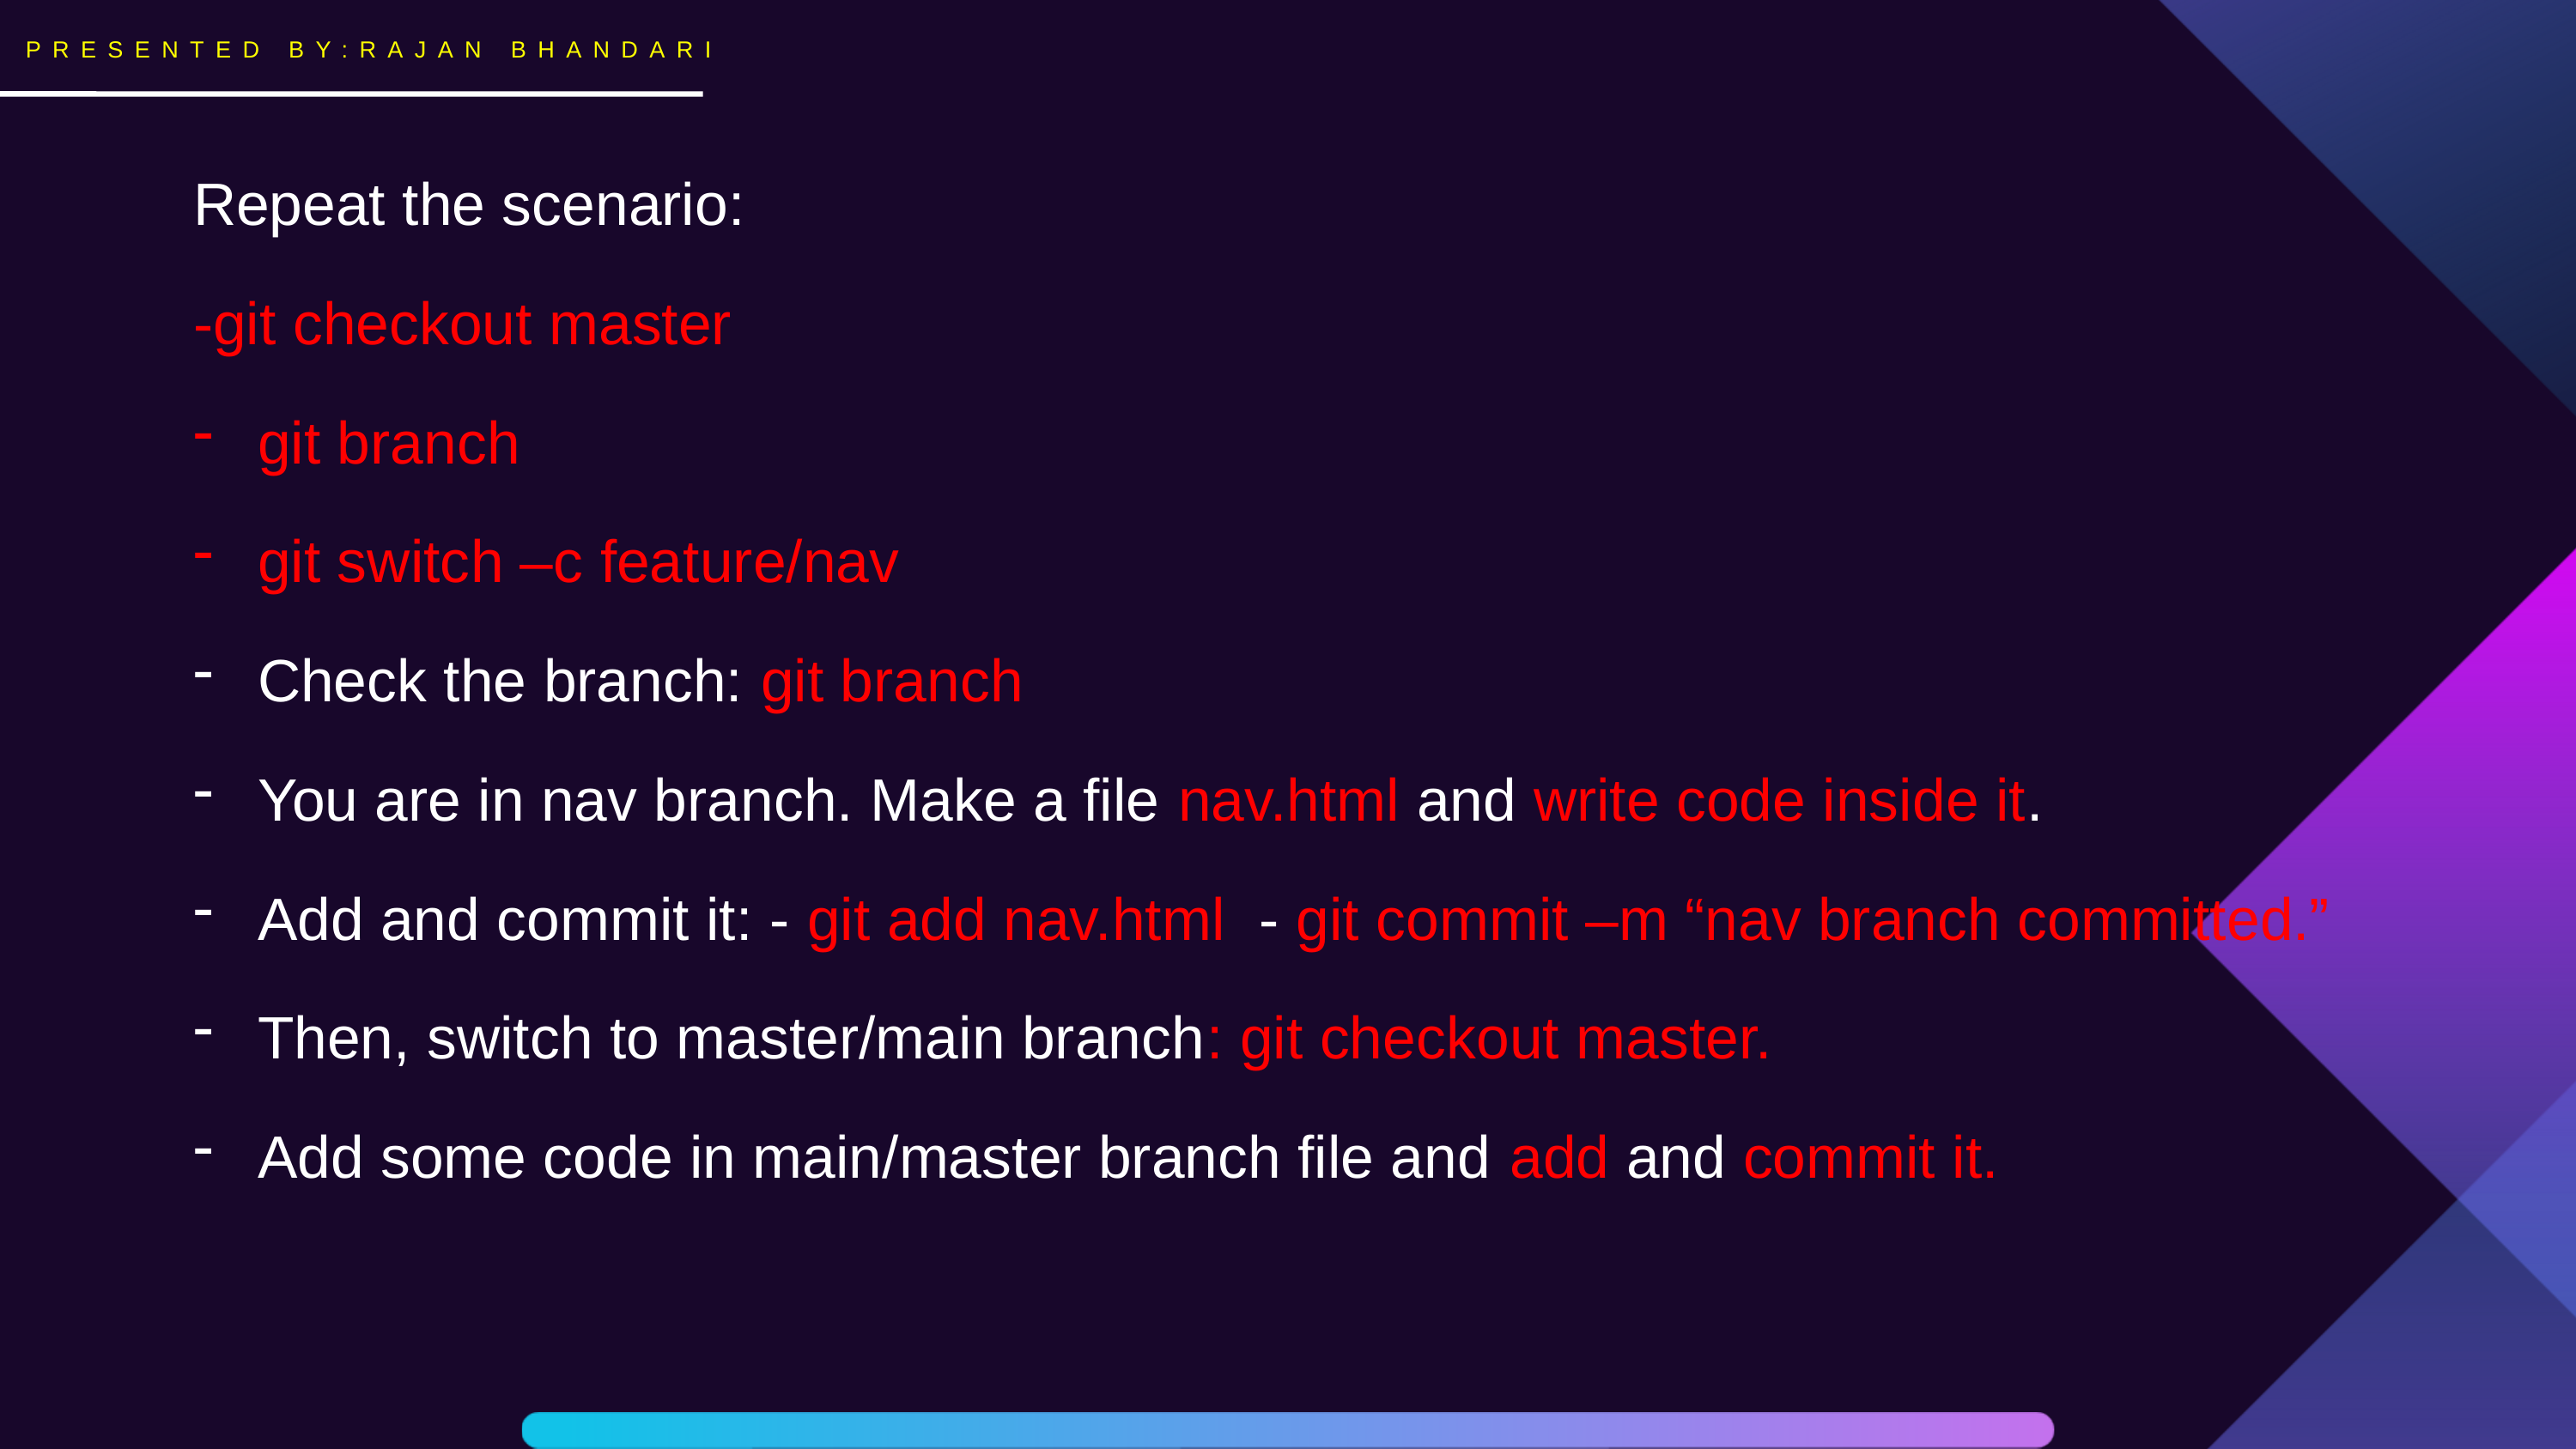

PRESENTED BY:RAJAN BHANDARI

Repeat the scenario:
-git checkout master
git branch
git switch –c feature/nav
Check the branch: git branch
You are in nav branch. Make a file nav.html and write code inside it.
Add and commit it: - git add nav.html  - git commit –m “nav branch committed.”
Then, switch to master/main branch: git checkout master.
Add some code in main/master branch file and add and commit it.